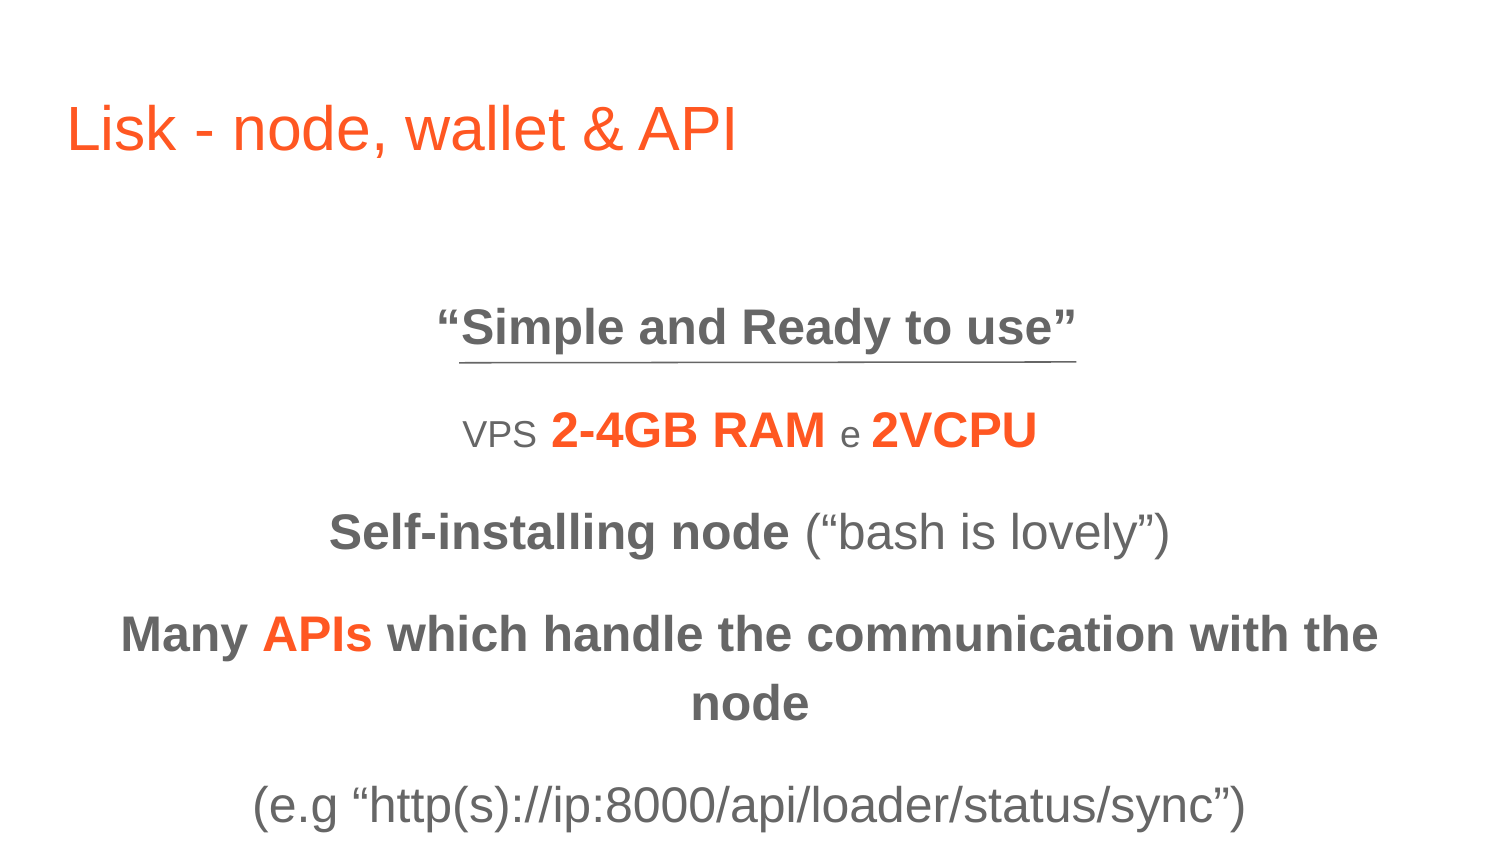

# Lisk - node, wallet & API
 “Simple and Ready to use”
VPS 2-4GB RAM e 2VCPU
Self-installing node (“bash is lovely”)
Many APIs which handle the communication with the node
(e.g “http(s)://ip:8000/api/loader/status/sync”)